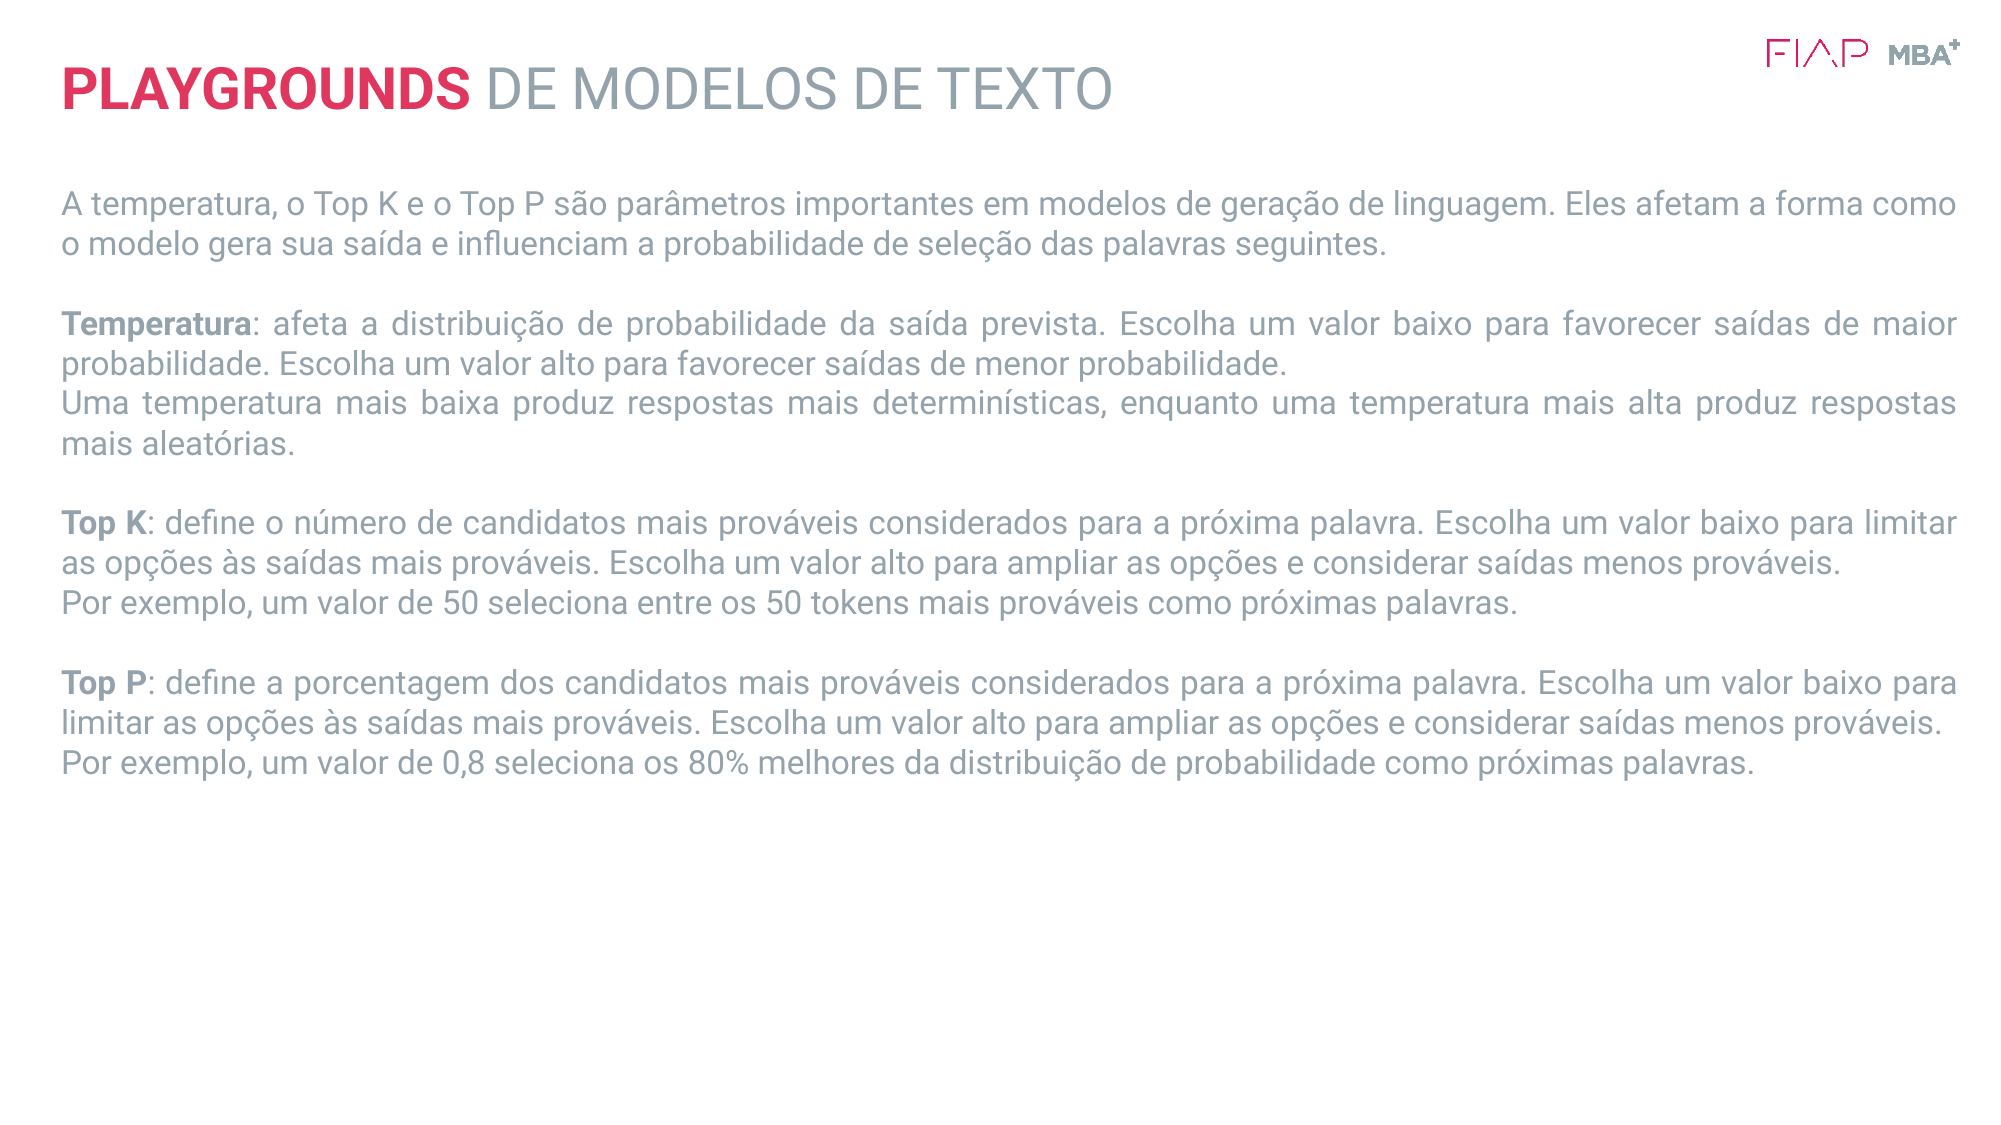

# PLAYGROUNDS DE MODELOS DE TEXTO
A temperatura, o Top K e o Top P são parâmetros importantes em modelos de geração de linguagem. Eles afetam a forma como o modelo gera sua saída e influenciam a probabilidade de seleção das palavras seguintes.

Temperatura: afeta a distribuição de probabilidade da saída prevista. Escolha um valor baixo para favorecer saídas de maior probabilidade. Escolha um valor alto para favorecer saídas de menor probabilidade.
Uma temperatura mais baixa produz respostas mais determinísticas, enquanto uma temperatura mais alta produz respostas mais aleatórias.

Top K: define o número de candidatos mais prováveis considerados para a próxima palavra. Escolha um valor baixo para limitar as opções às saídas mais prováveis. Escolha um valor alto para ampliar as opções e considerar saídas menos prováveis.
Por exemplo, um valor de 50 seleciona entre os 50 tokens mais prováveis como próximas palavras.

Top P: define a porcentagem dos candidatos mais prováveis considerados para a próxima palavra. Escolha um valor baixo para limitar as opções às saídas mais prováveis. Escolha um valor alto para ampliar as opções e considerar saídas menos prováveis.
Por exemplo, um valor de 0,8 seleciona os 80% melhores da distribuição de probabilidade como próximas palavras.